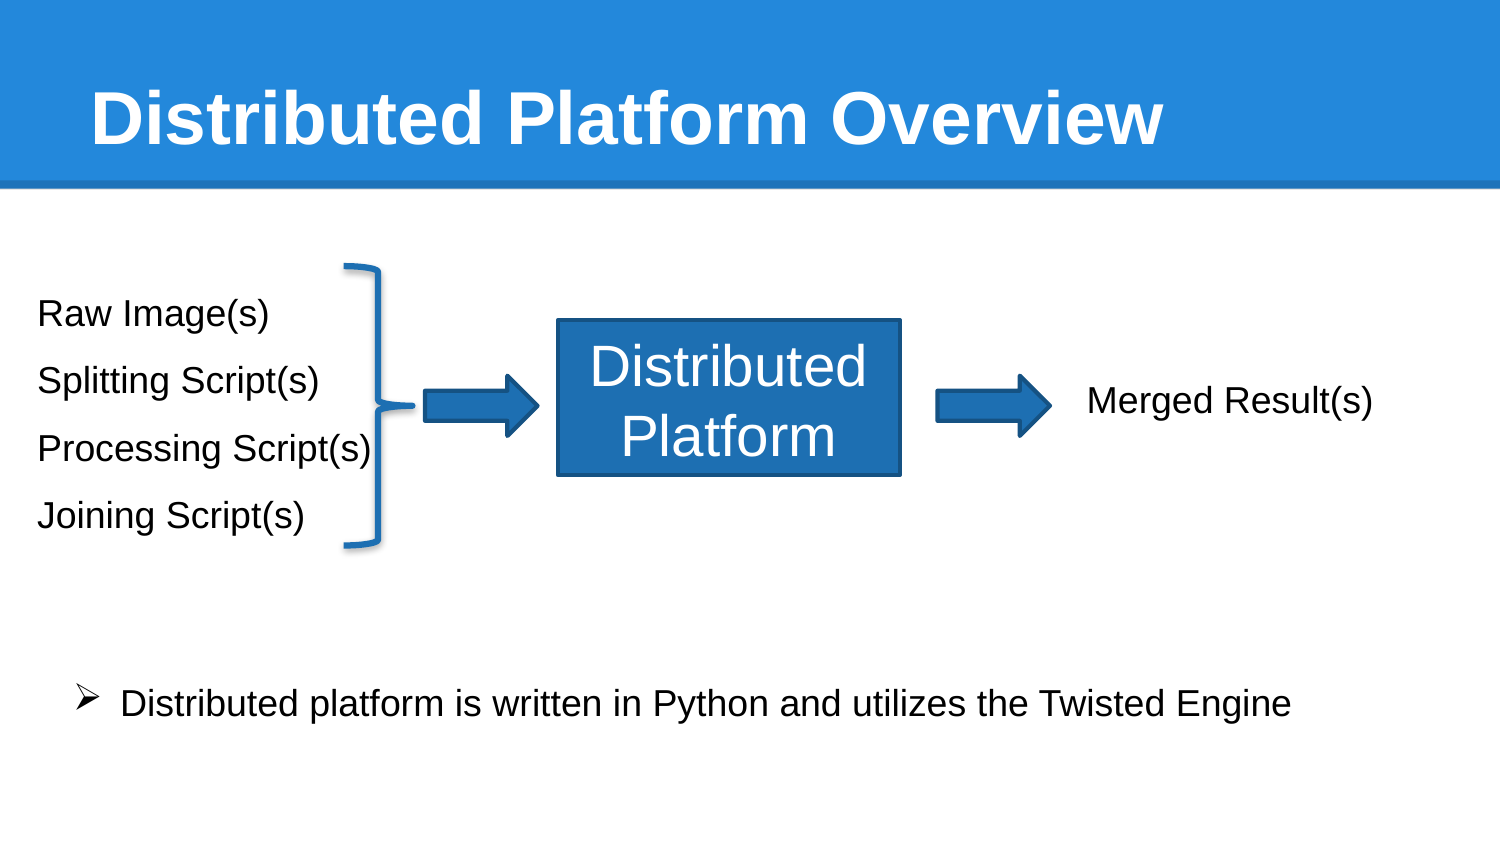

# Distributed Platform Overview
Raw Image(s)
Splitting Script(s)
Processing Script(s)
Joining Script(s)

Distributed
Platform
Merged Result(s)

Distributed platform is written in Python and utilizes the Twisted Engine